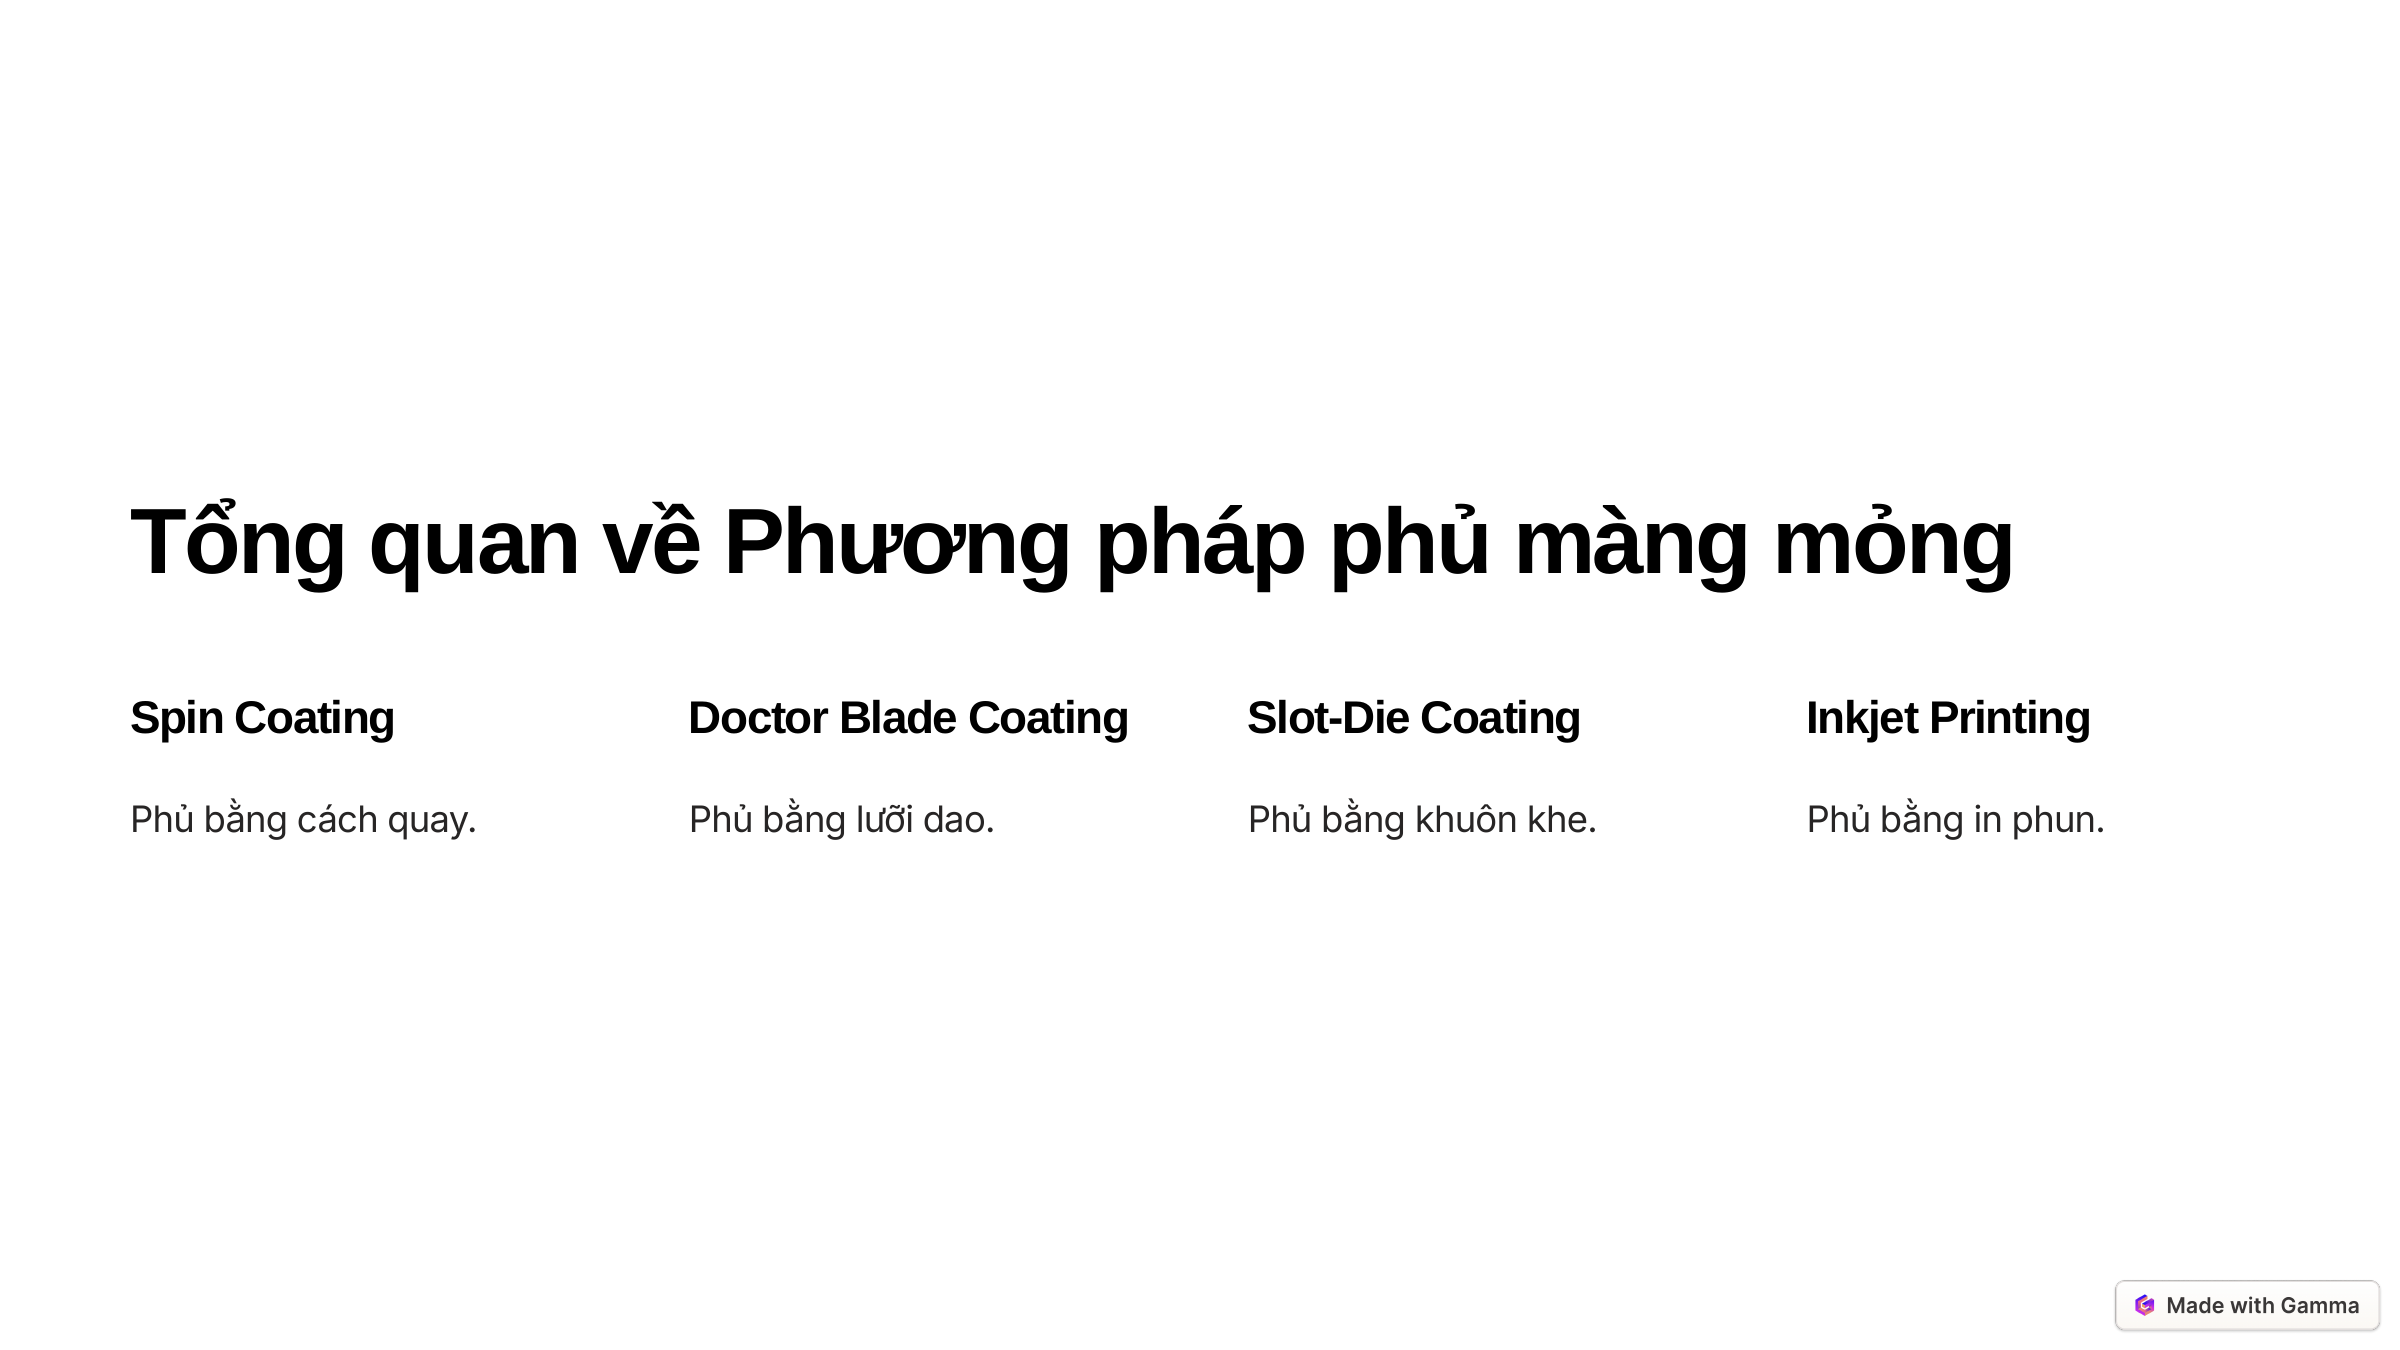

Tổng quan về Phương pháp phủ màng mỏng
Spin Coating
Doctor Blade Coating
Slot-Die Coating
Inkjet Printing
Phủ bằng cách quay.
Phủ bằng lưỡi dao.
Phủ bằng khuôn khe.
Phủ bằng in phun.